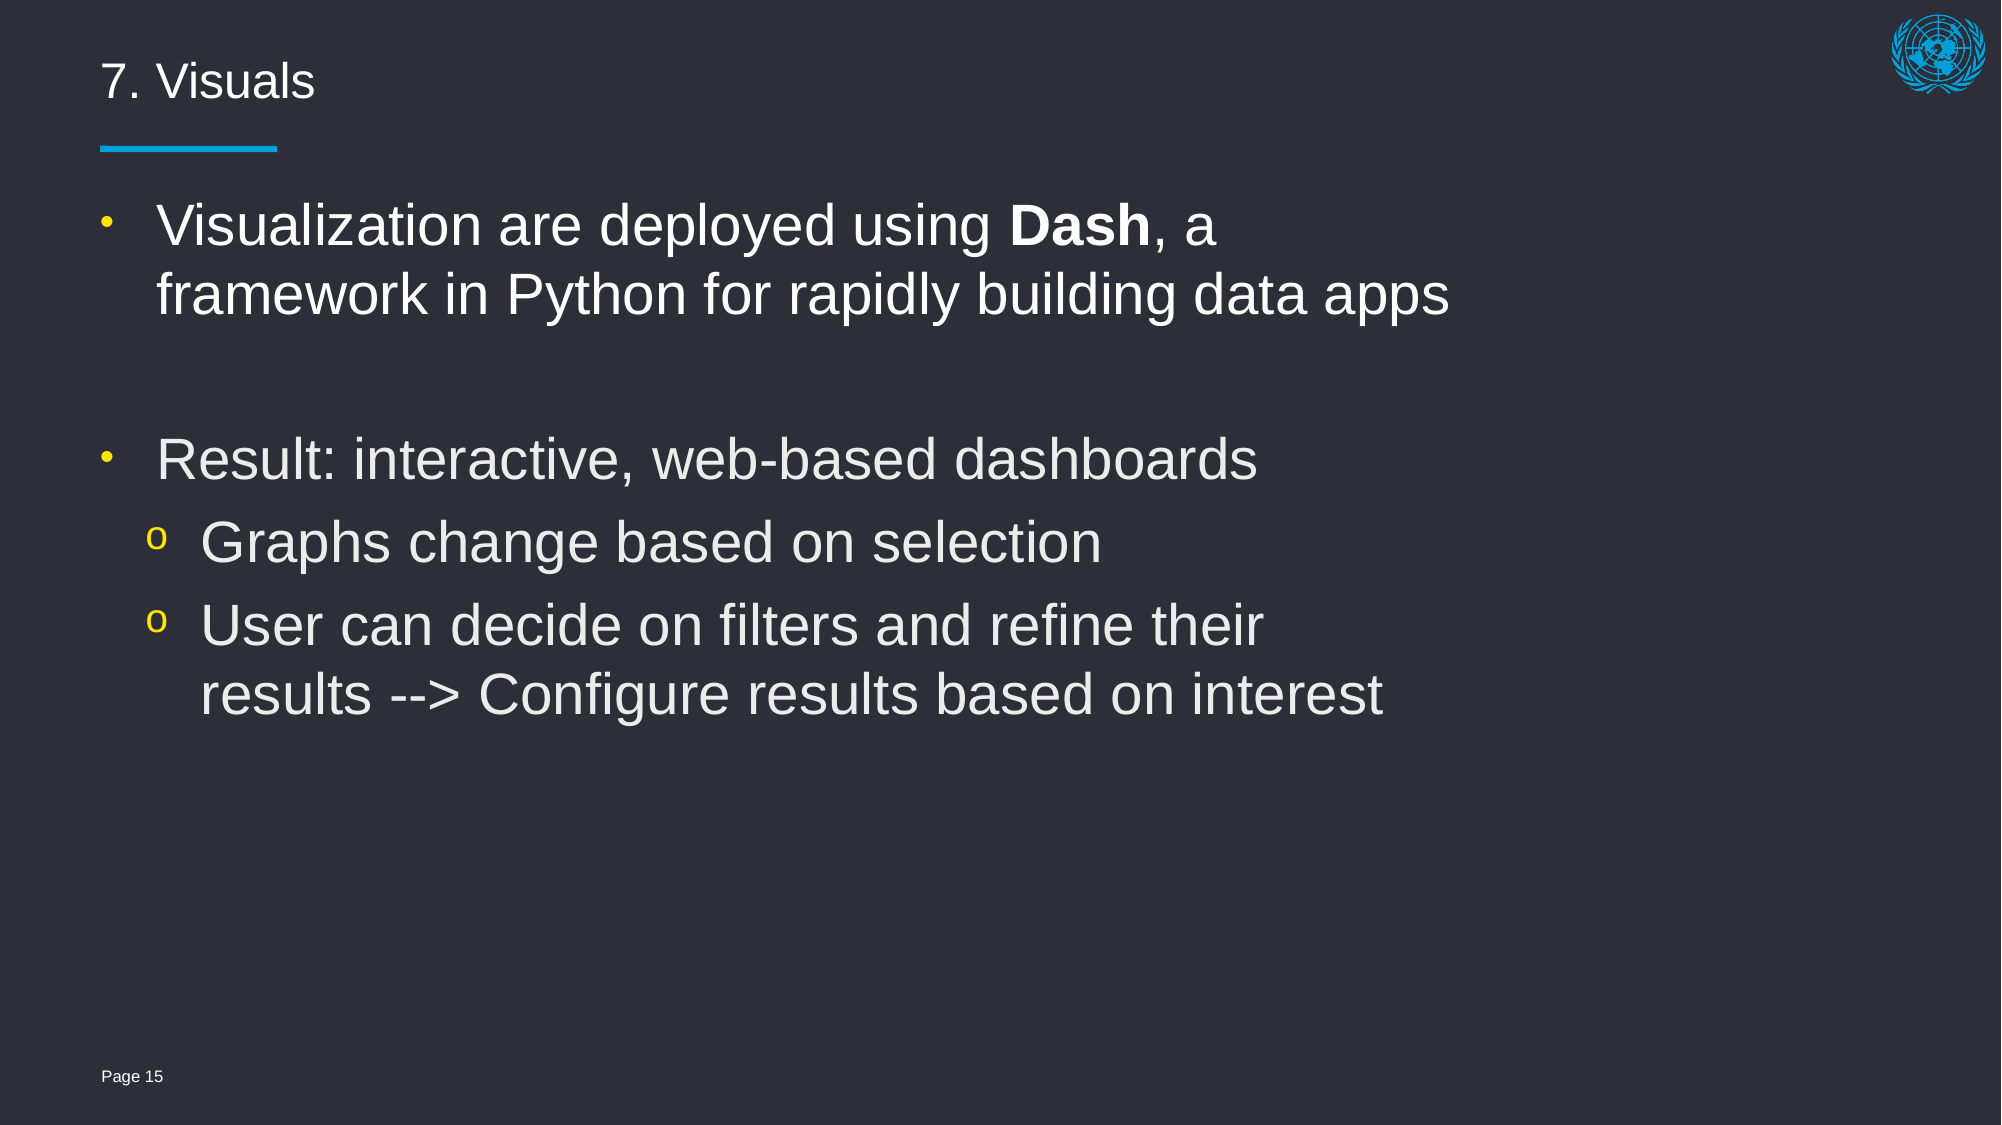

# 7. Visuals
Visualization are deployed using Dash, a framework in Python for rapidly building data apps

Result: interactive, web-based dashboards
Graphs change based on selection
User can decide on filters and refine their results --> Configure results based on interest

Page 15